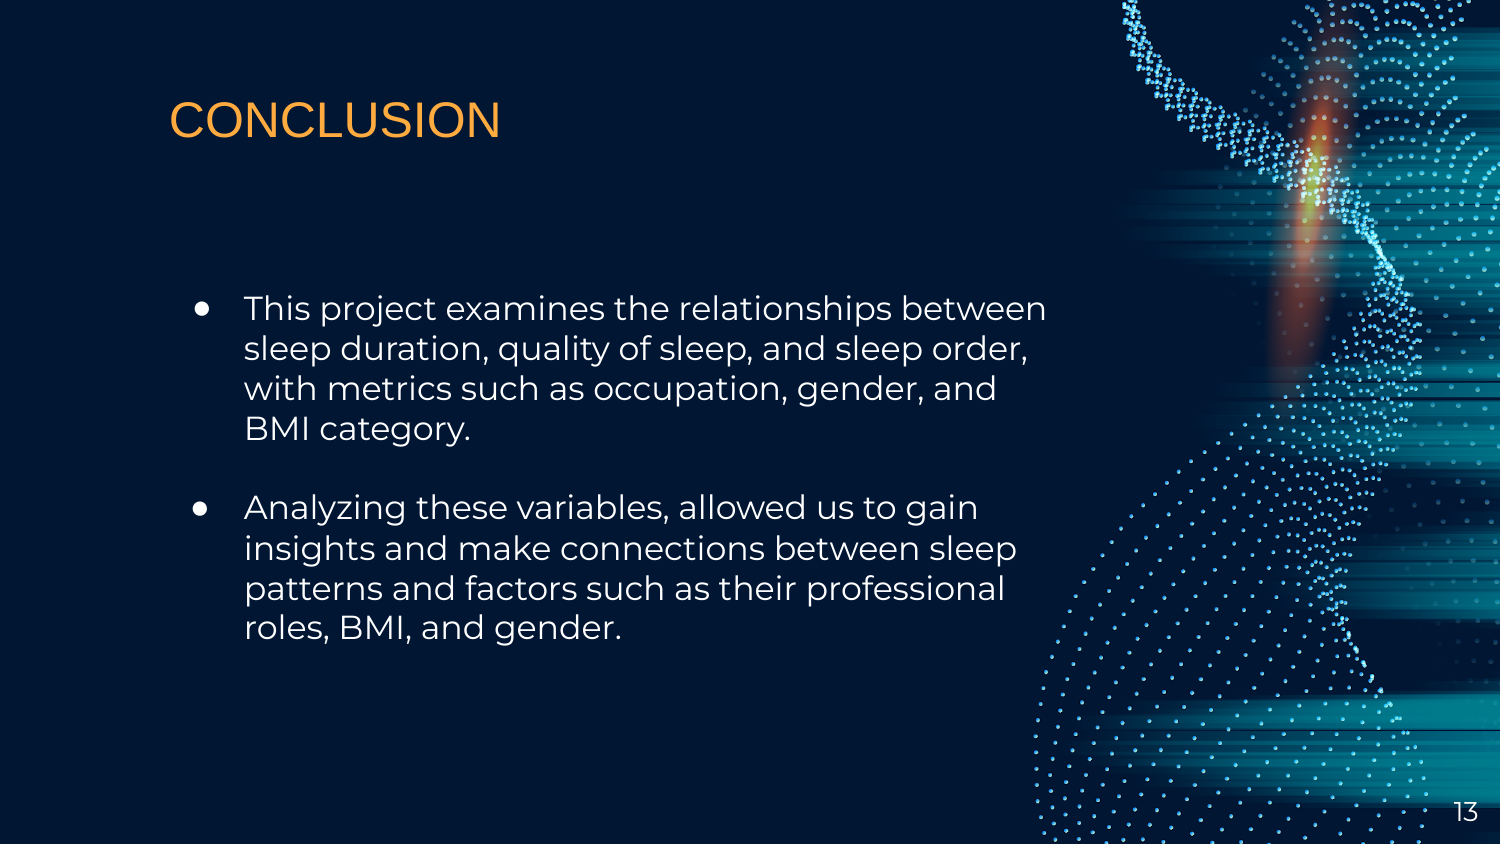

# CONCLUSION
This project examines the relationships between sleep duration, quality of sleep, and sleep order, with metrics such as occupation, gender, and BMI category.

Analyzing these variables, allowed us to gain insights and make connections between sleep patterns and factors such as their professional roles, BMI, and gender.
13